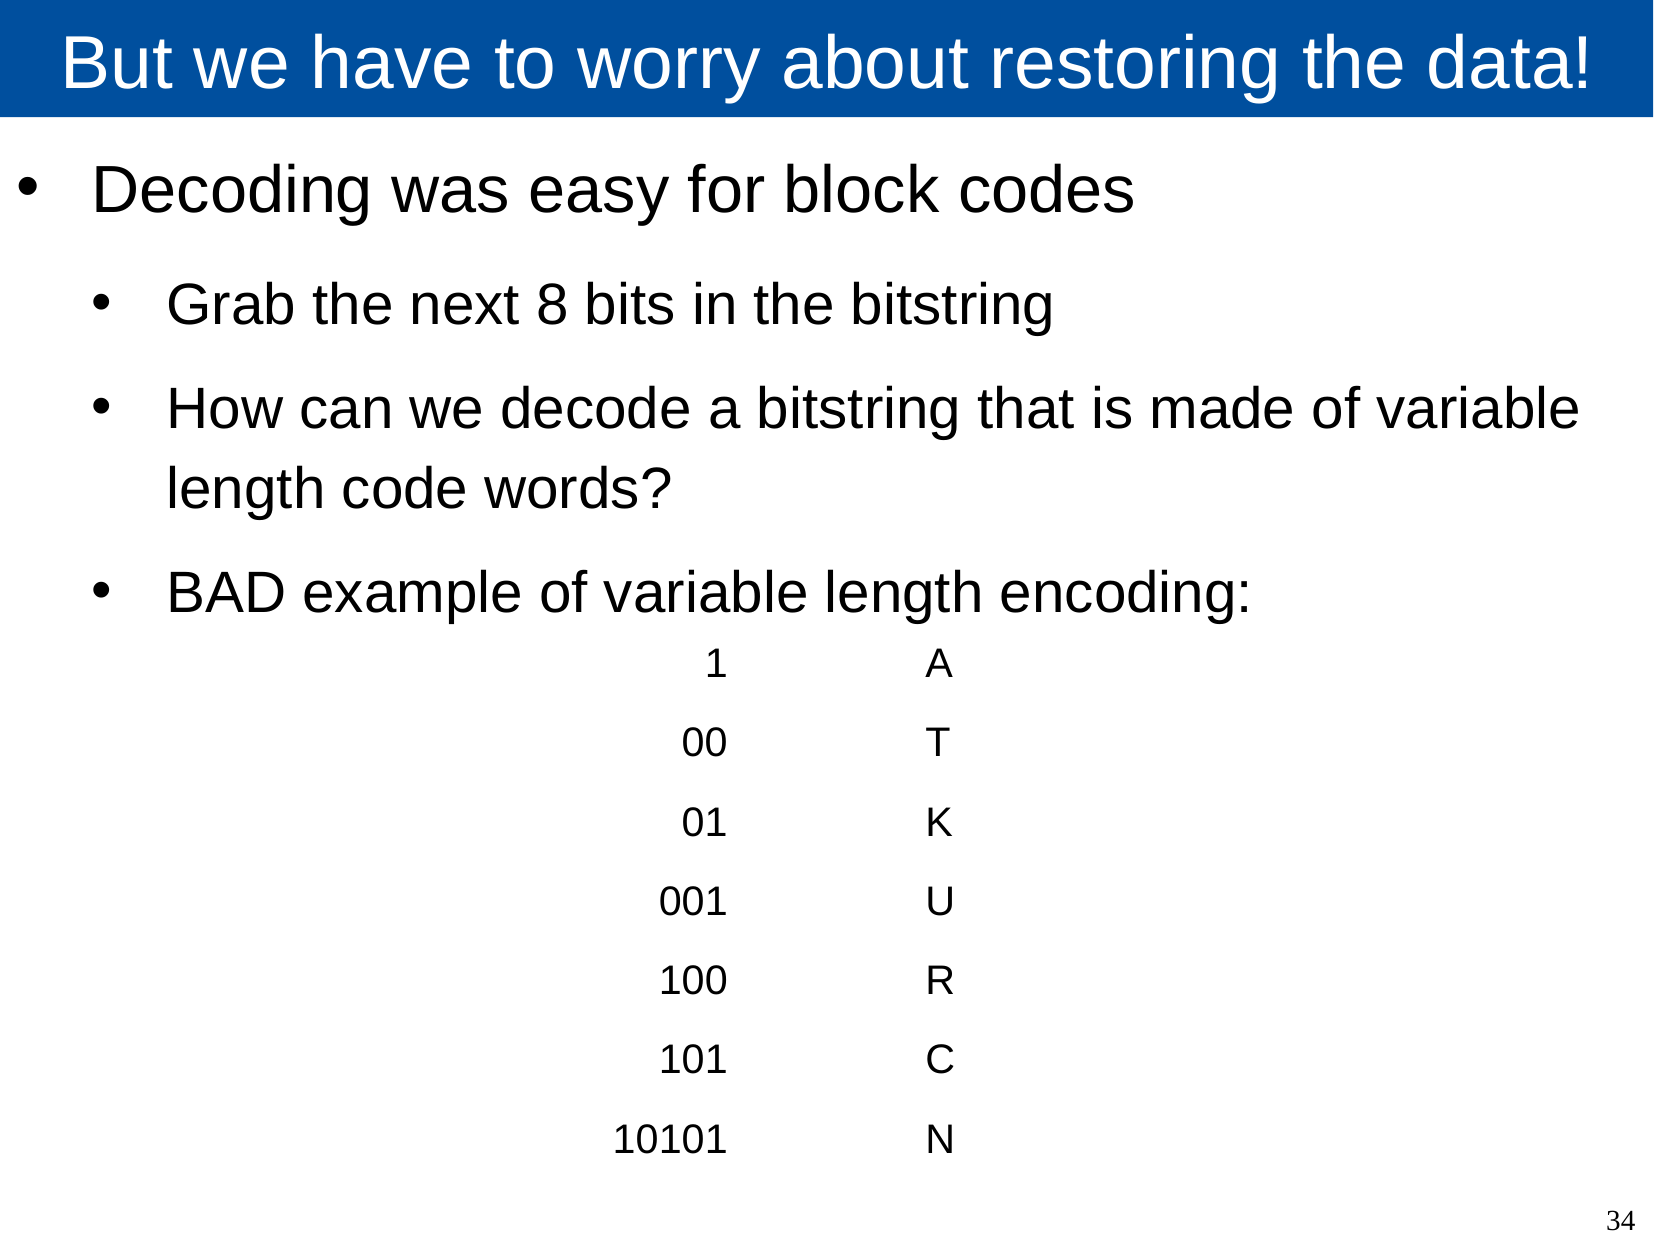

# But we have to worry about restoring the data!
Decoding was easy for block codes
Grab the next 8 bits in the bitstring
How can we decode a bitstring that is made of variable length code words?
BAD example of variable length encoding:
1
00
01
001
100
101
10101
A
T
K
U
R
C
N
34